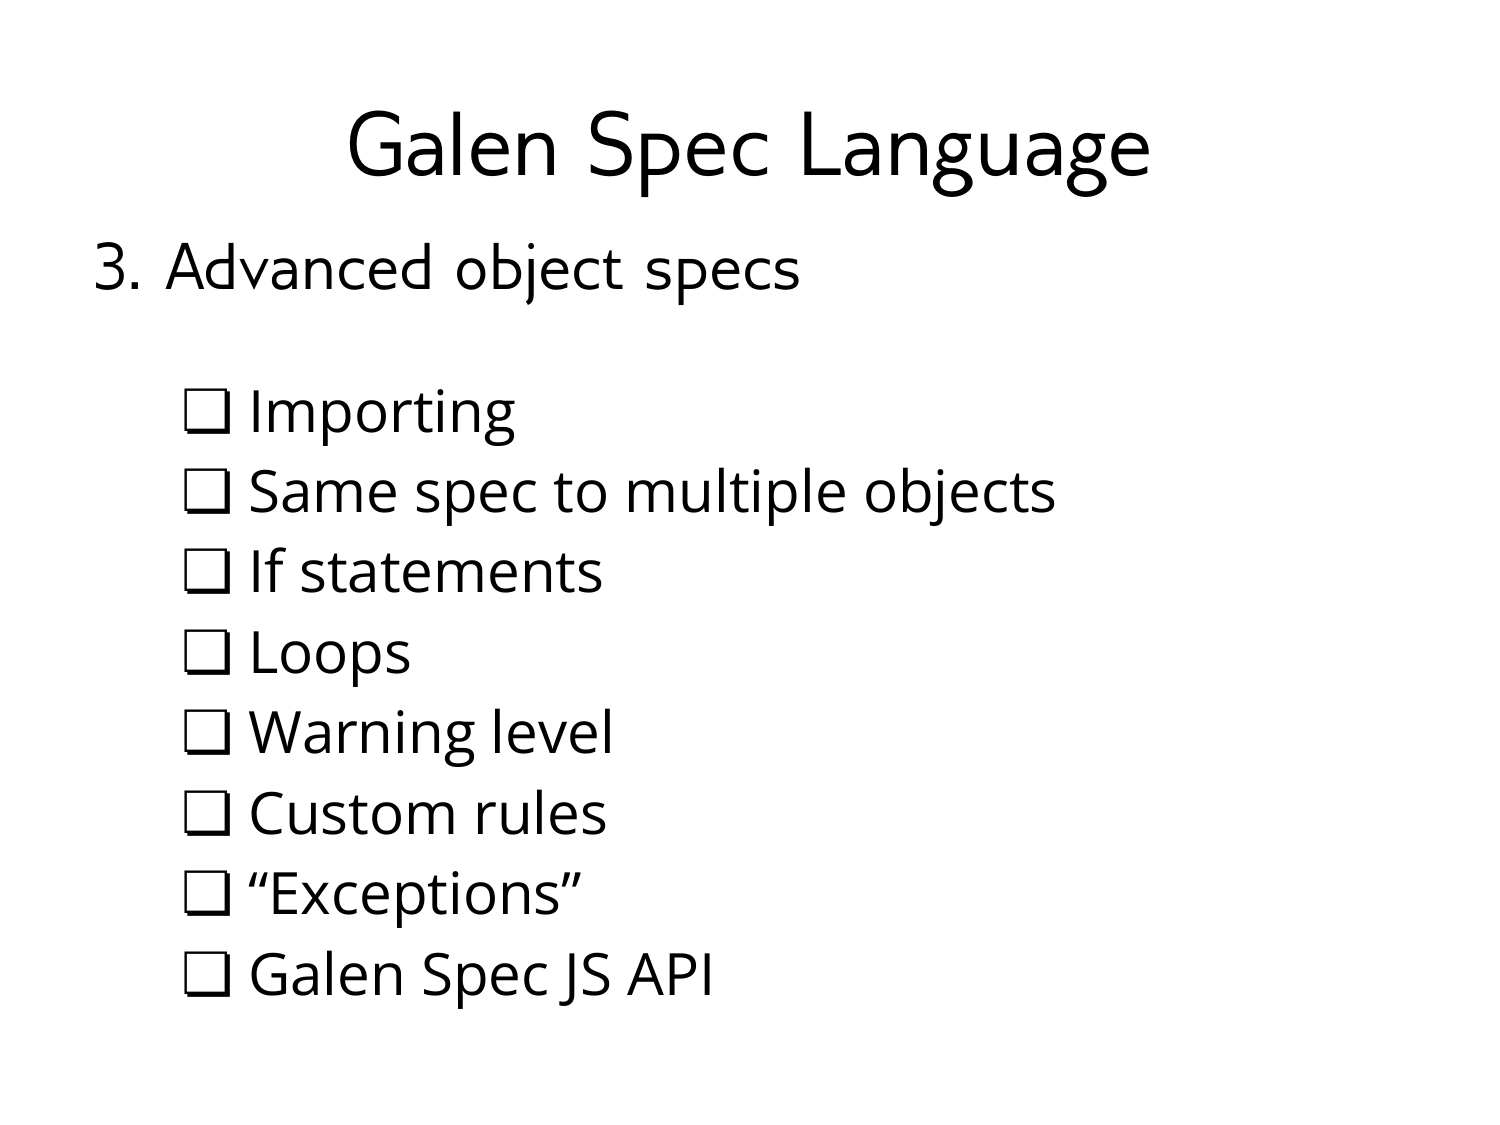

# Galen Spec Language
Advanced object specs
Importing
Same spec to multiple objects
If statements
Loops
Warning level
Custom rules
“Exceptions”
Galen Spec JS API